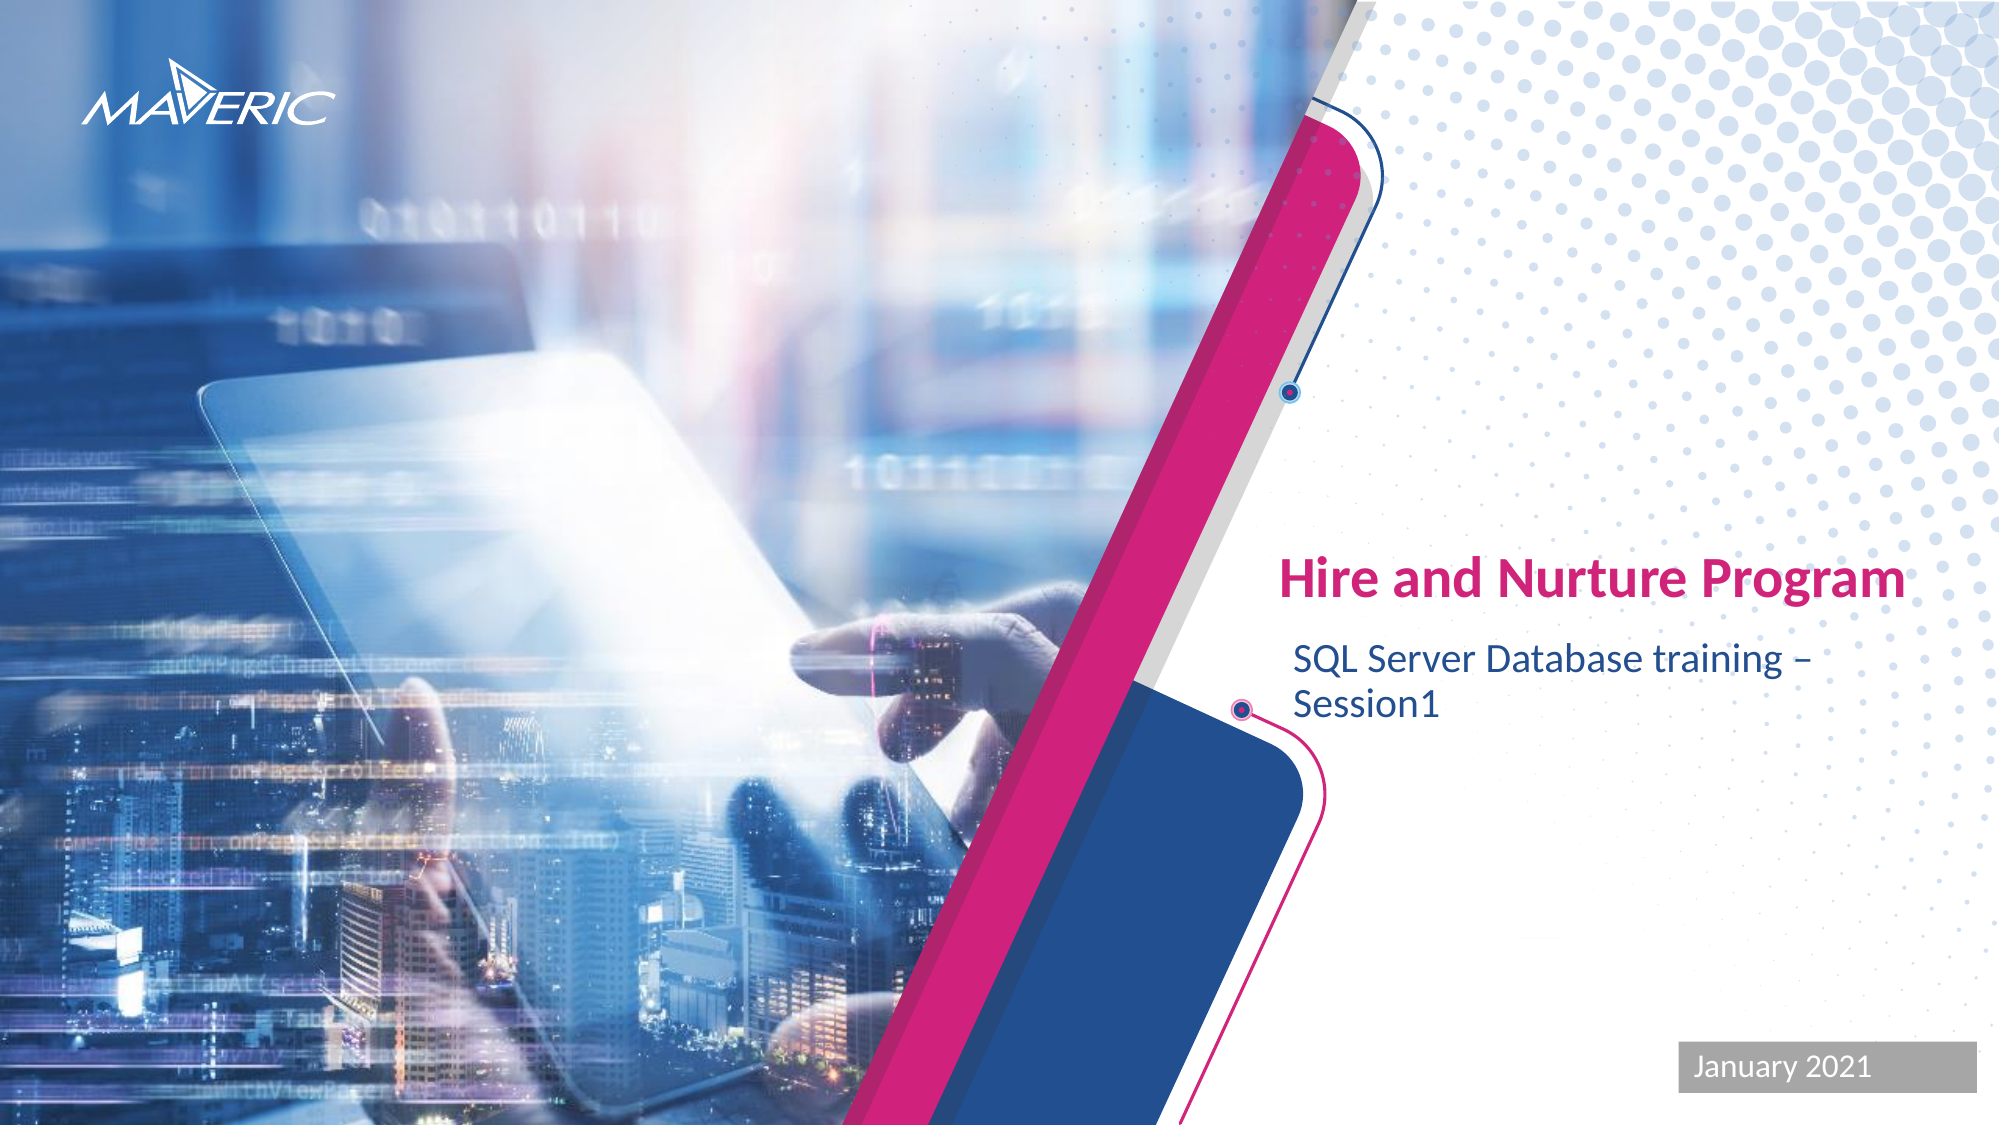

# Hire and Nurture Program
SQL Server Database training – Session1
January 2021